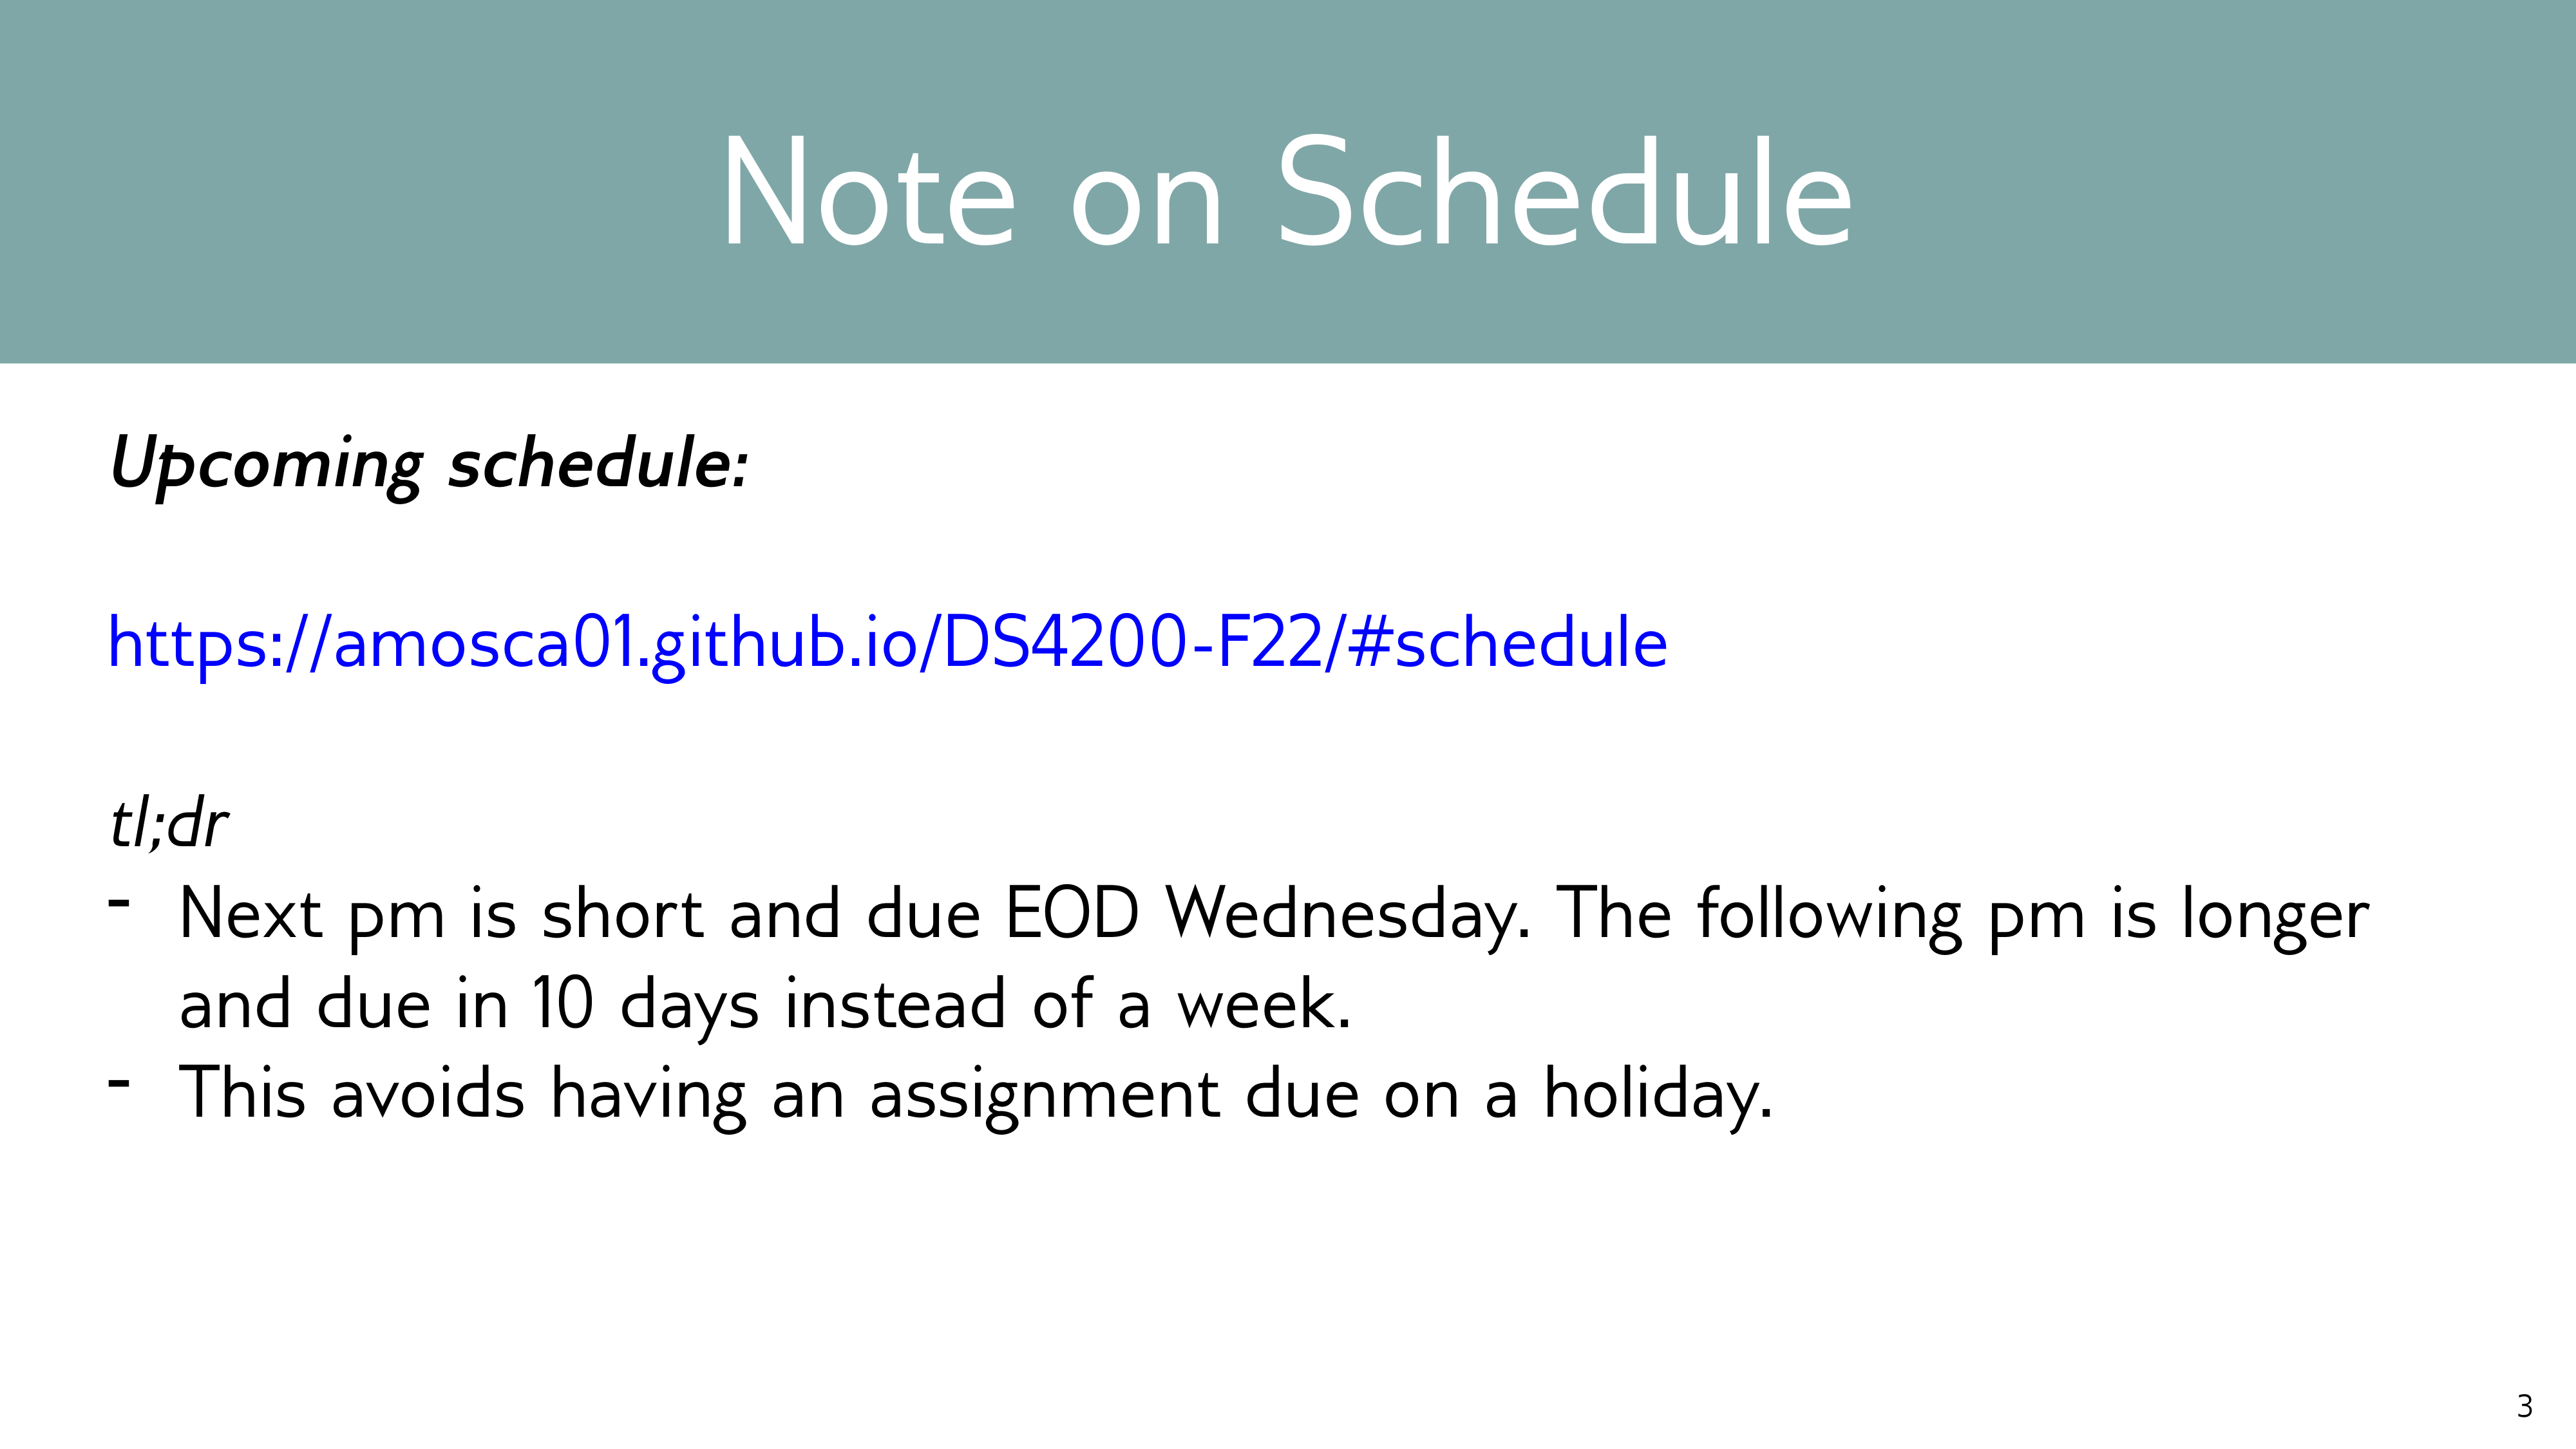

Note on Schedule
Upcoming schedule:

https://amosca01.github.io/DS4200-F22/#schedule

tl;dr
Next pm is short and due EOD Wednesday. The following pm is longer and due in 10 days instead of a week.
This avoids having an assignment due on a holiday.
3